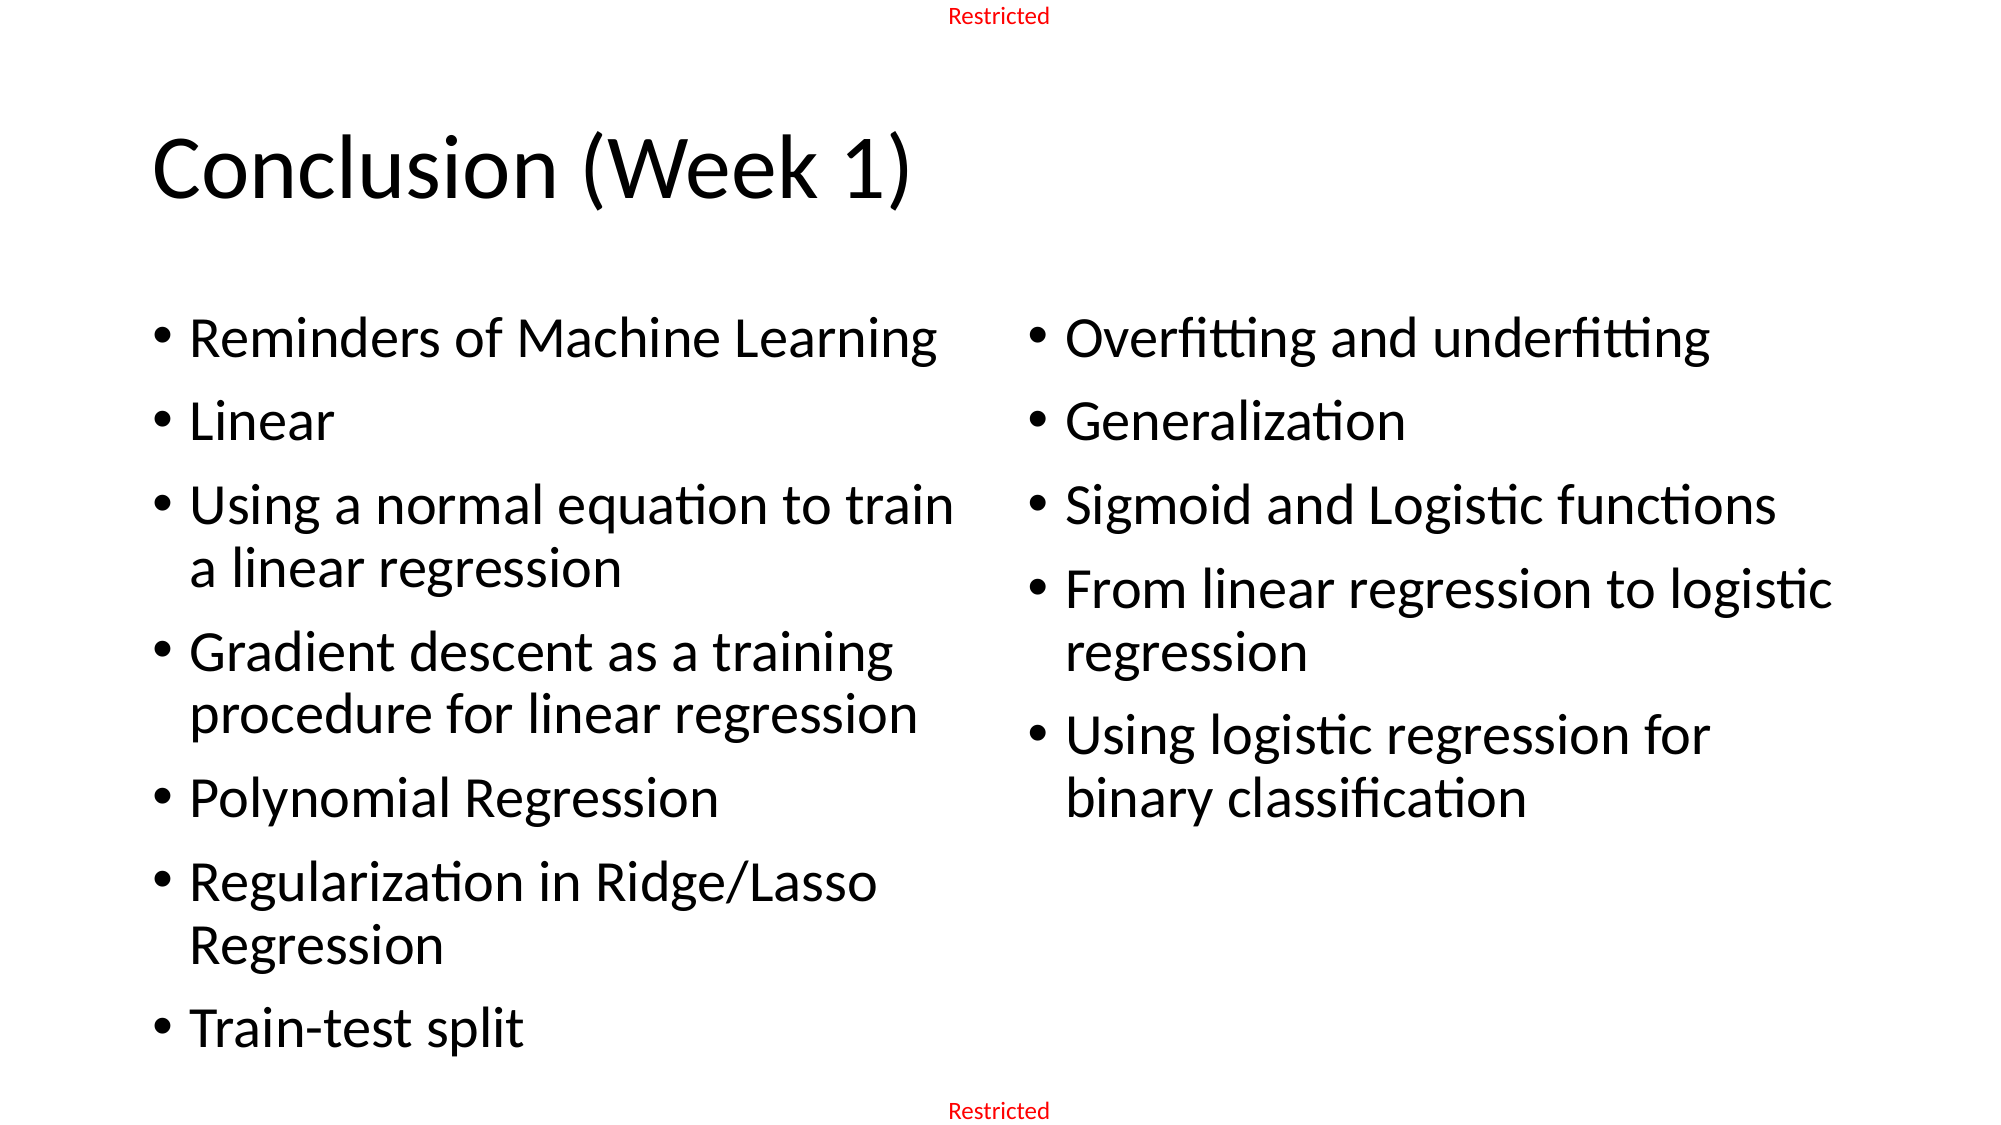

# Conclusion (Week 1)
Reminders of Machine Learning
Linear
Using a normal equation to train a linear regression
Gradient descent as a training procedure for linear regression
Polynomial Regression
Regularization in Ridge/Lasso Regression
Train-test split
Overfitting and underfitting
Generalization
Sigmoid and Logistic functions
From linear regression to logistic regression
Using logistic regression for binary classification